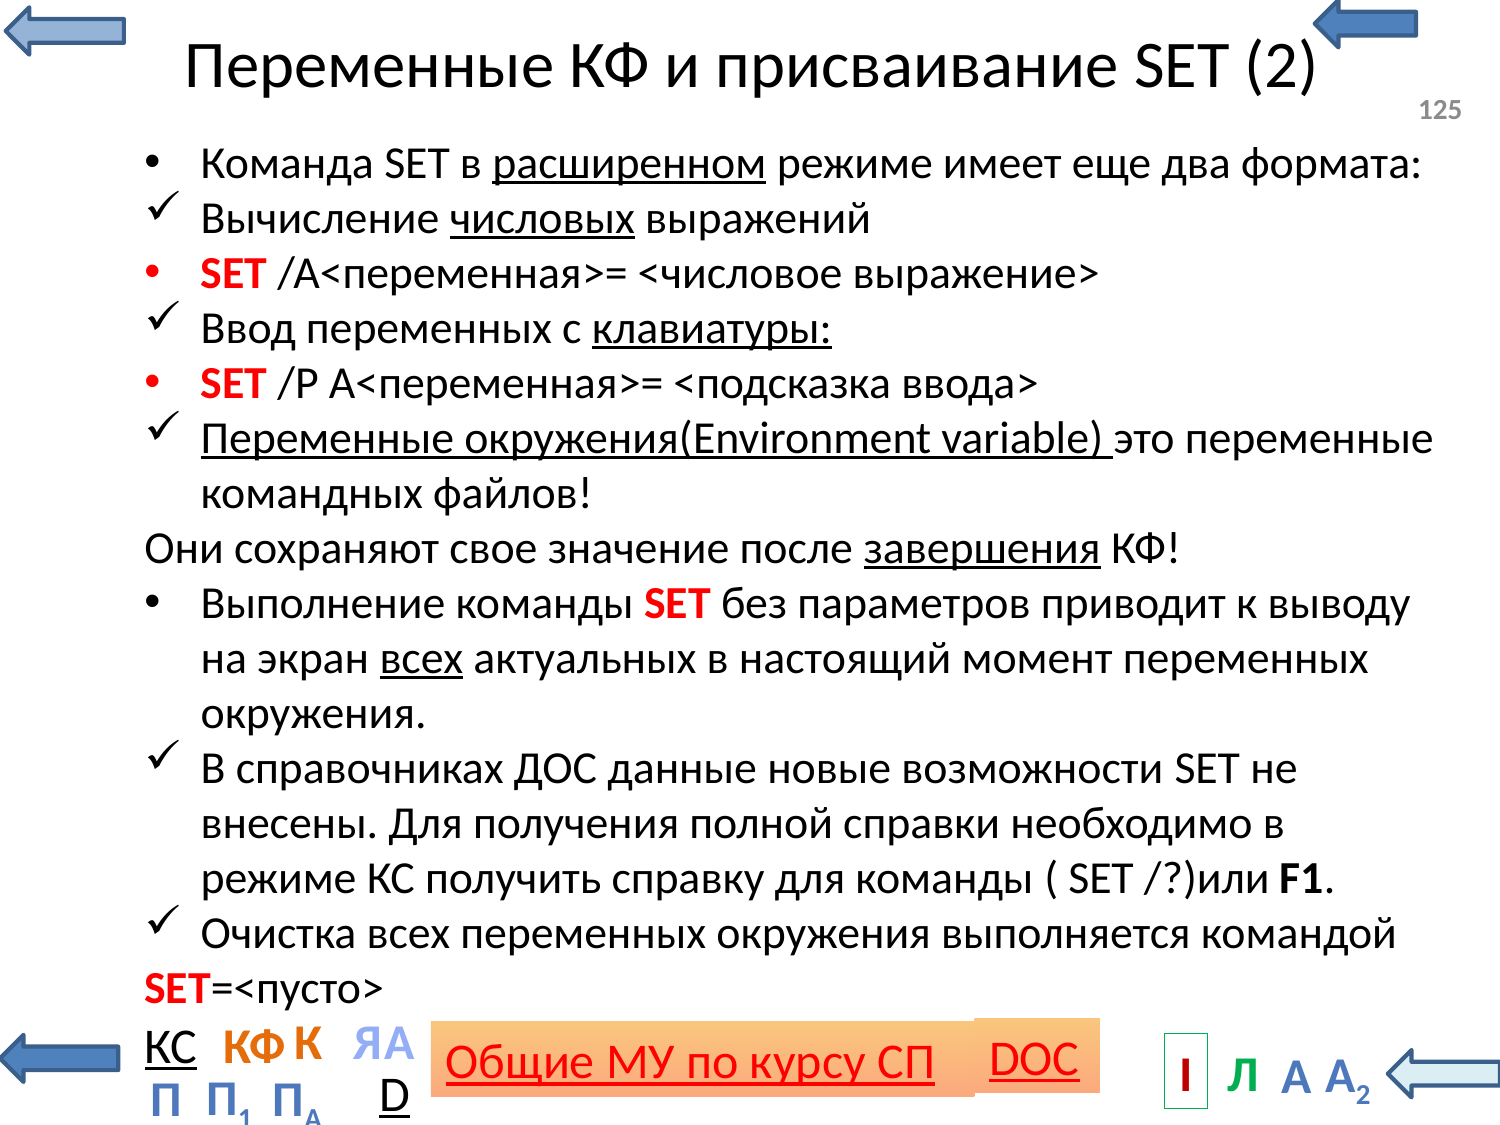

# Переменные КФ и присваивание SET (2)
125
Команда SET в расширенном режиме имеет еще два формата:
Вычисление числовых выражений
SET /A<переменная>= <числовое выражение>
Ввод переменных с клавиатуры:
SET /P A<переменная>= <подсказка ввода>
Переменные окружения(Environment variable) это переменные командных файлов!
Они сохраняют свое значение после завершения КФ!
Выполнение команды SET без параметров приводит к выводу на экран всех актуальных в настоящий момент переменных окружения.
В справочниках ДОС данные новые возможности SET не внесены. Для получения полной справки необходимо в режиме КС получить справку для команды ( SET /?)или F1.
Очистка всех переменных окружения выполняется командой
SET=<пусто>